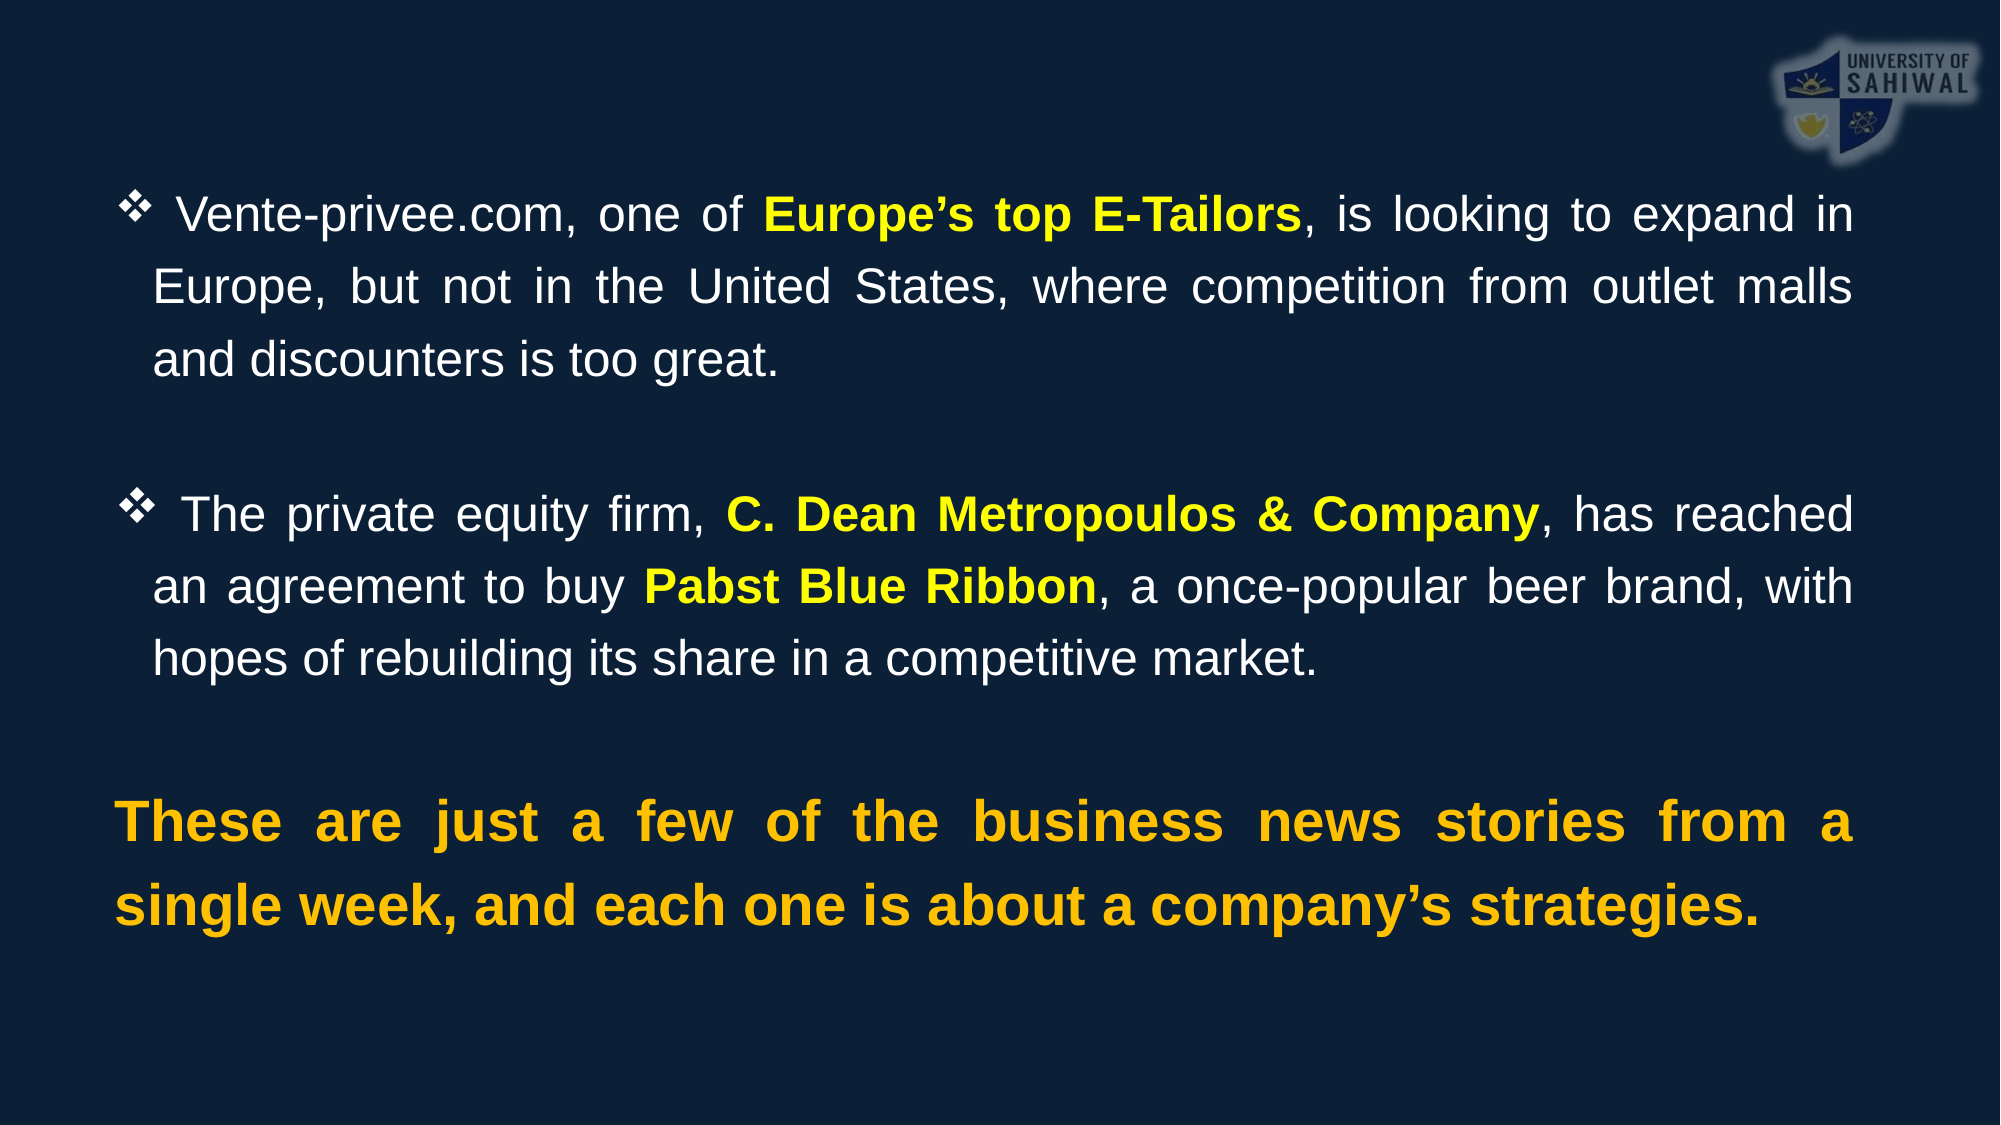

Vente-privee.com, one of Europe’s top E-Tailors, is looking to expand in Europe, but not in the United States, where competition from outlet malls and discounters is too great.

 The private equity firm, C. Dean Metropoulos & Company, has reached an agreement to buy Pabst Blue Ribbon, a once-popular beer brand, with hopes of rebuilding its share in a competitive market.

These are just a few of the business news stories from a single week, and each one is about a company’s strategies.